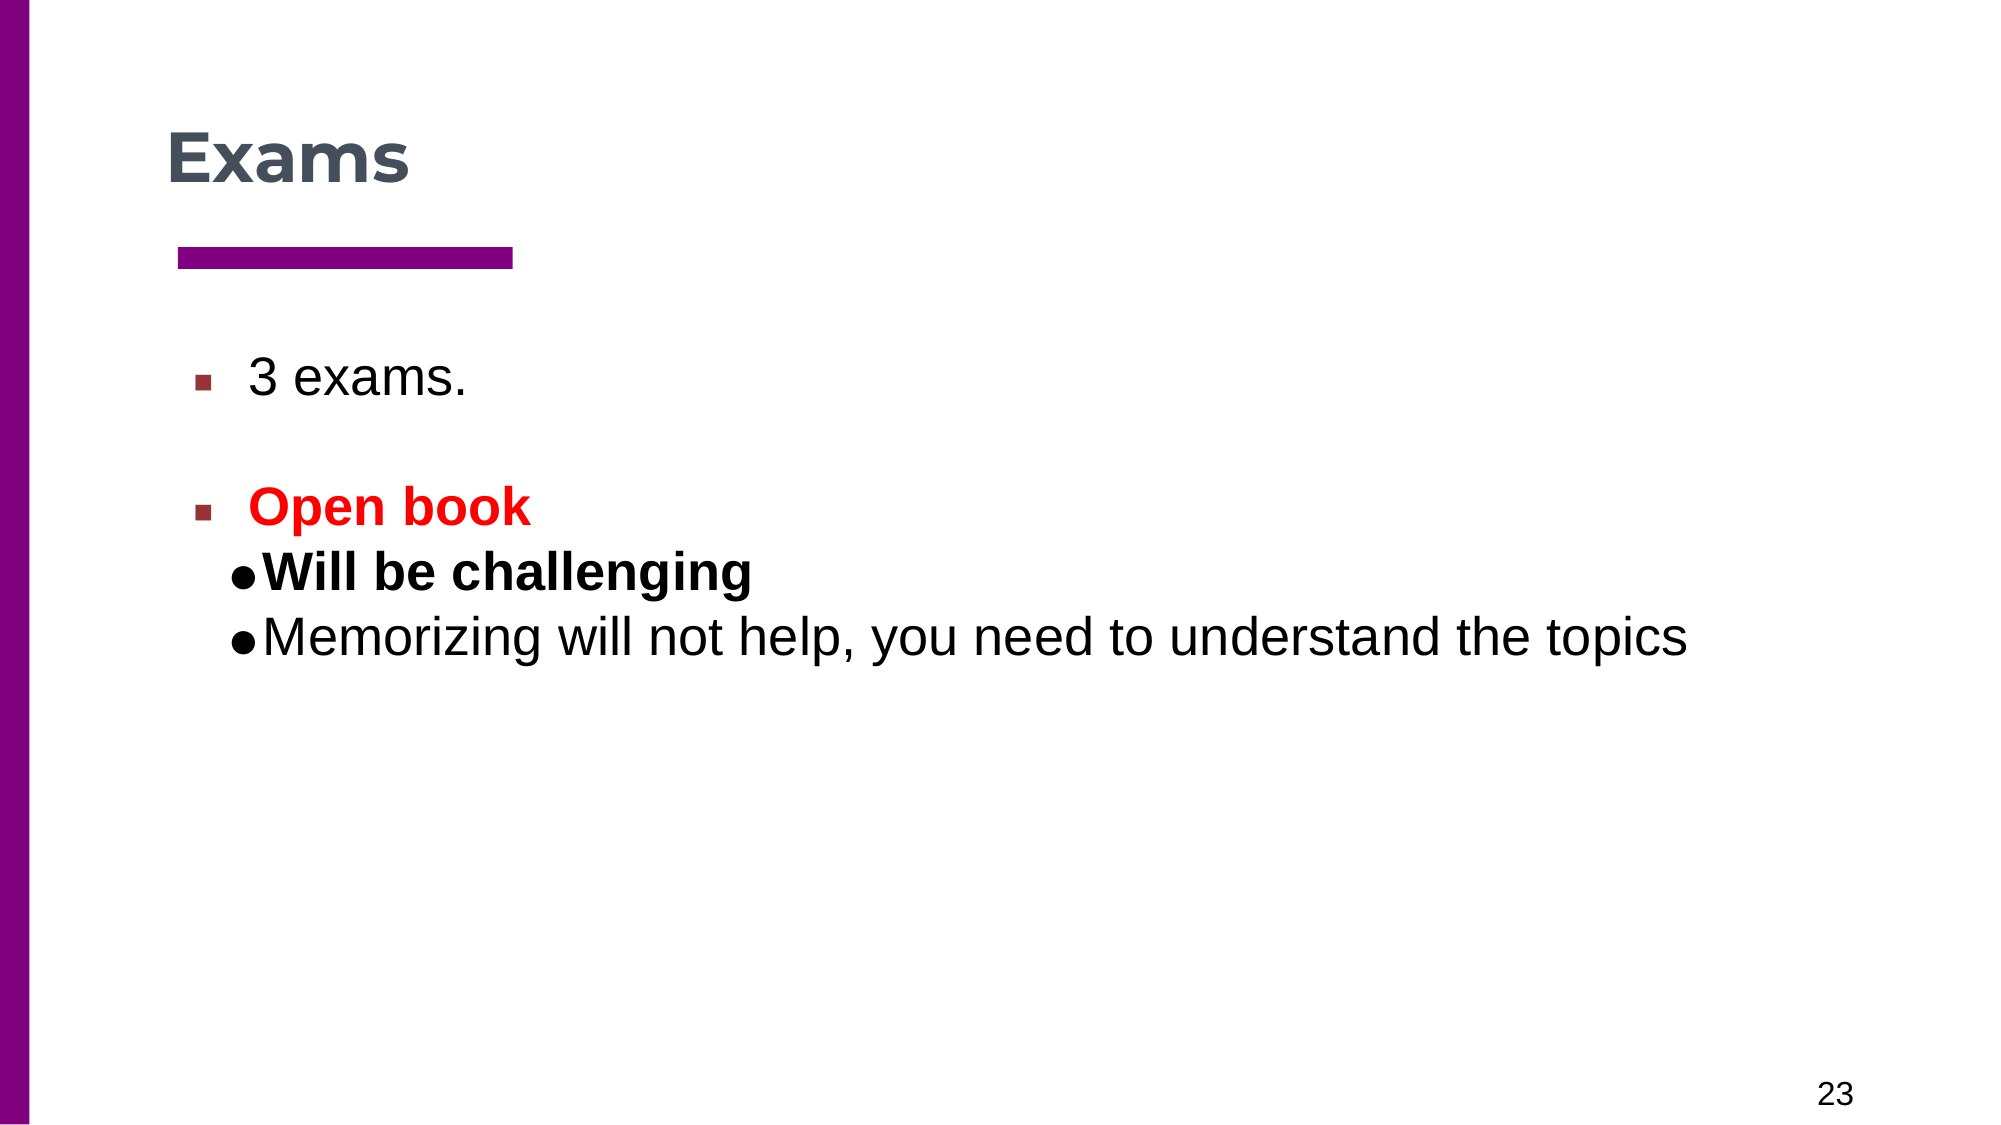

Exams
3 exams.
Open book
Will be challenging
Memorizing will not help, you need to understand the topics